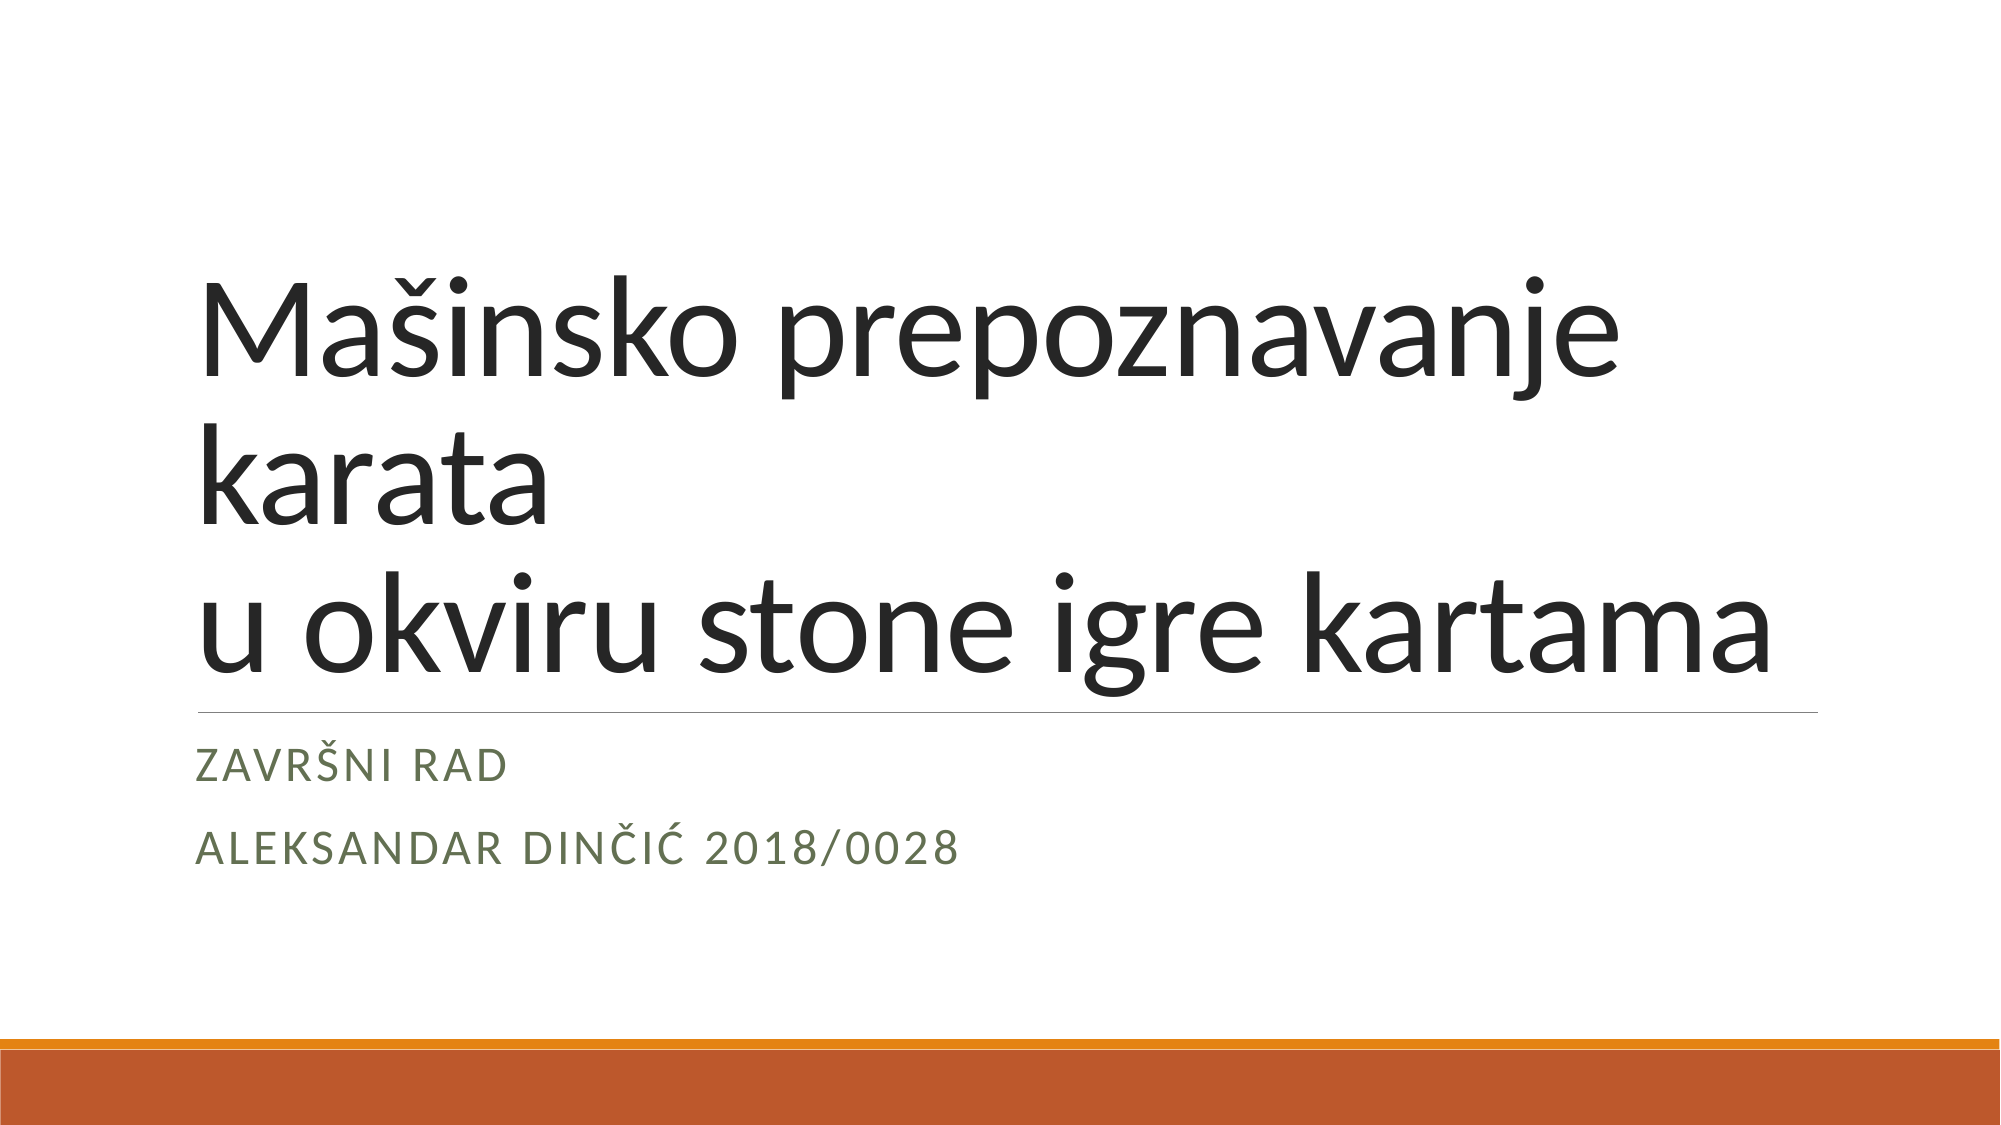

# Mašinsko prepoznavanje karata u okviru stone igre kartama
Završni rad
Aleksandar dinčić 2018/0028